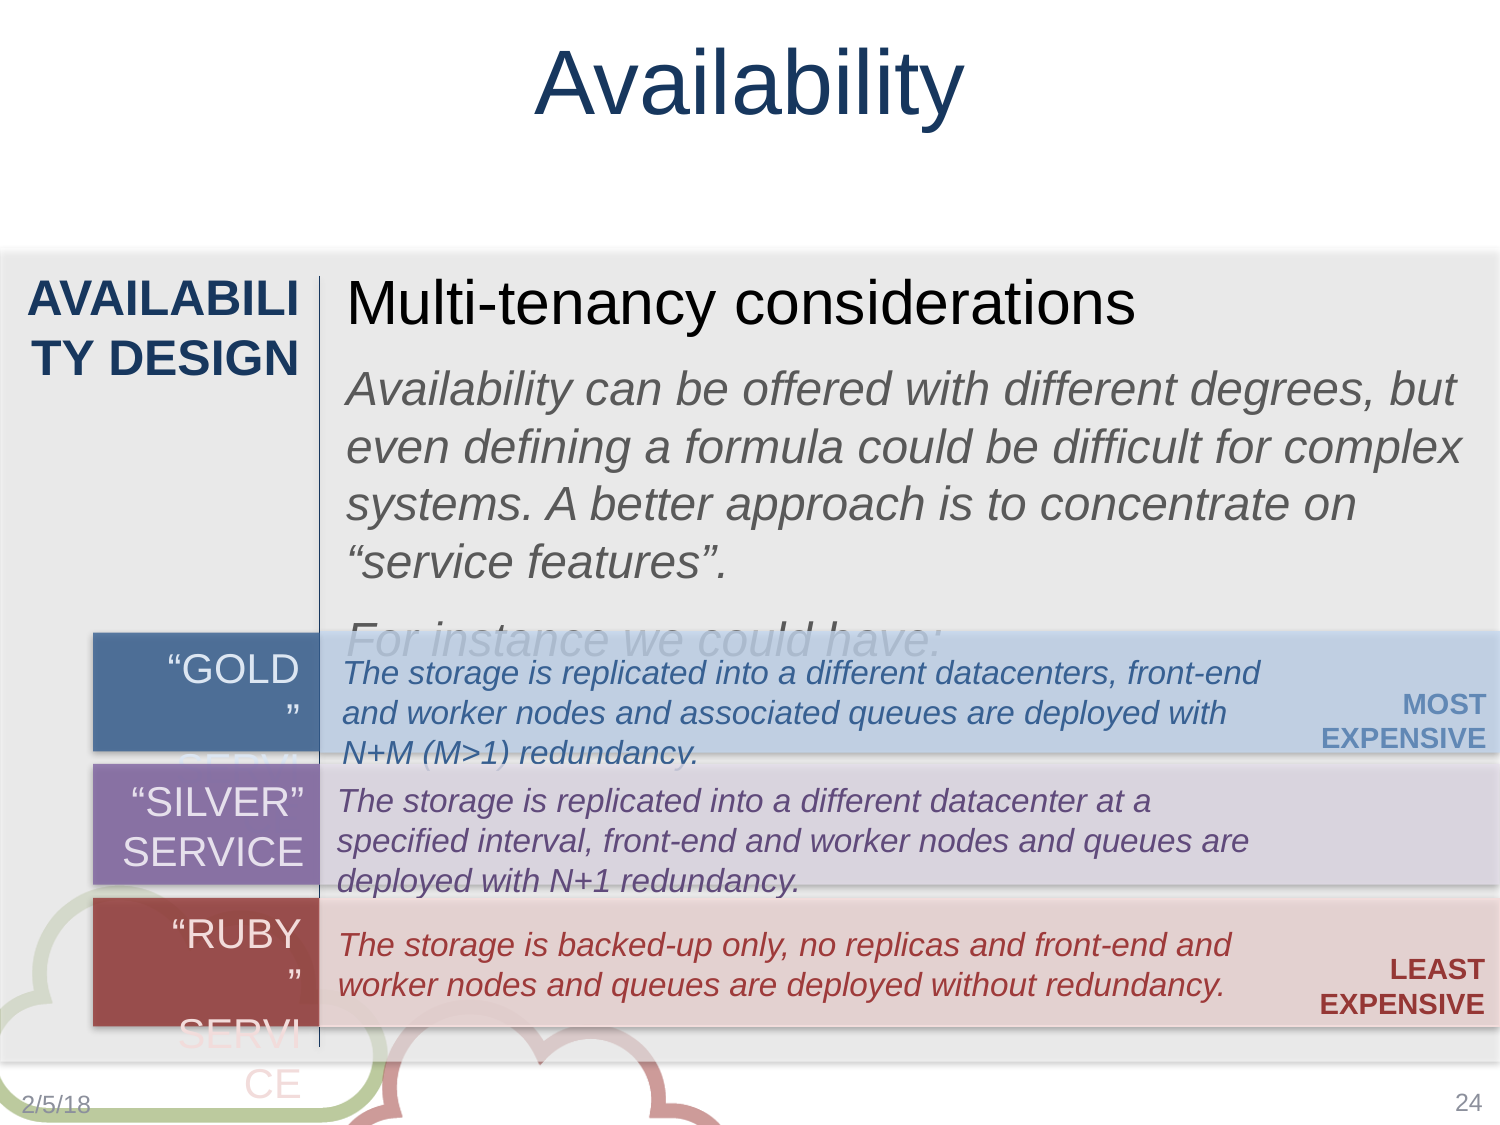

# Availability

Multi-tenancy considerations
Availability can be offered with different degrees, but even defining a formula could be difficult for complex systems. A better approach is to concentrate on “service features”.
For instance we could have:
AVAILABILITY DESIGN

The storage is replicated into a different datacenters, front-end and worker nodes and associated queues are deployed with N+M (M>1) redundancy.
“GOLD” SERVICE
MOST EXPENSIVE

“SILVER” SERVICE
The storage is replicated into a different datacenter at a specified interval, front-end and worker nodes and queues are deployed with N+1 redundancy.

“RUBY” SERVICE
The storage is backed-up only, no replicas and front-end and worker nodes and queues are deployed without redundancy.
LEAST EXPENSIVE
24
2/5/18